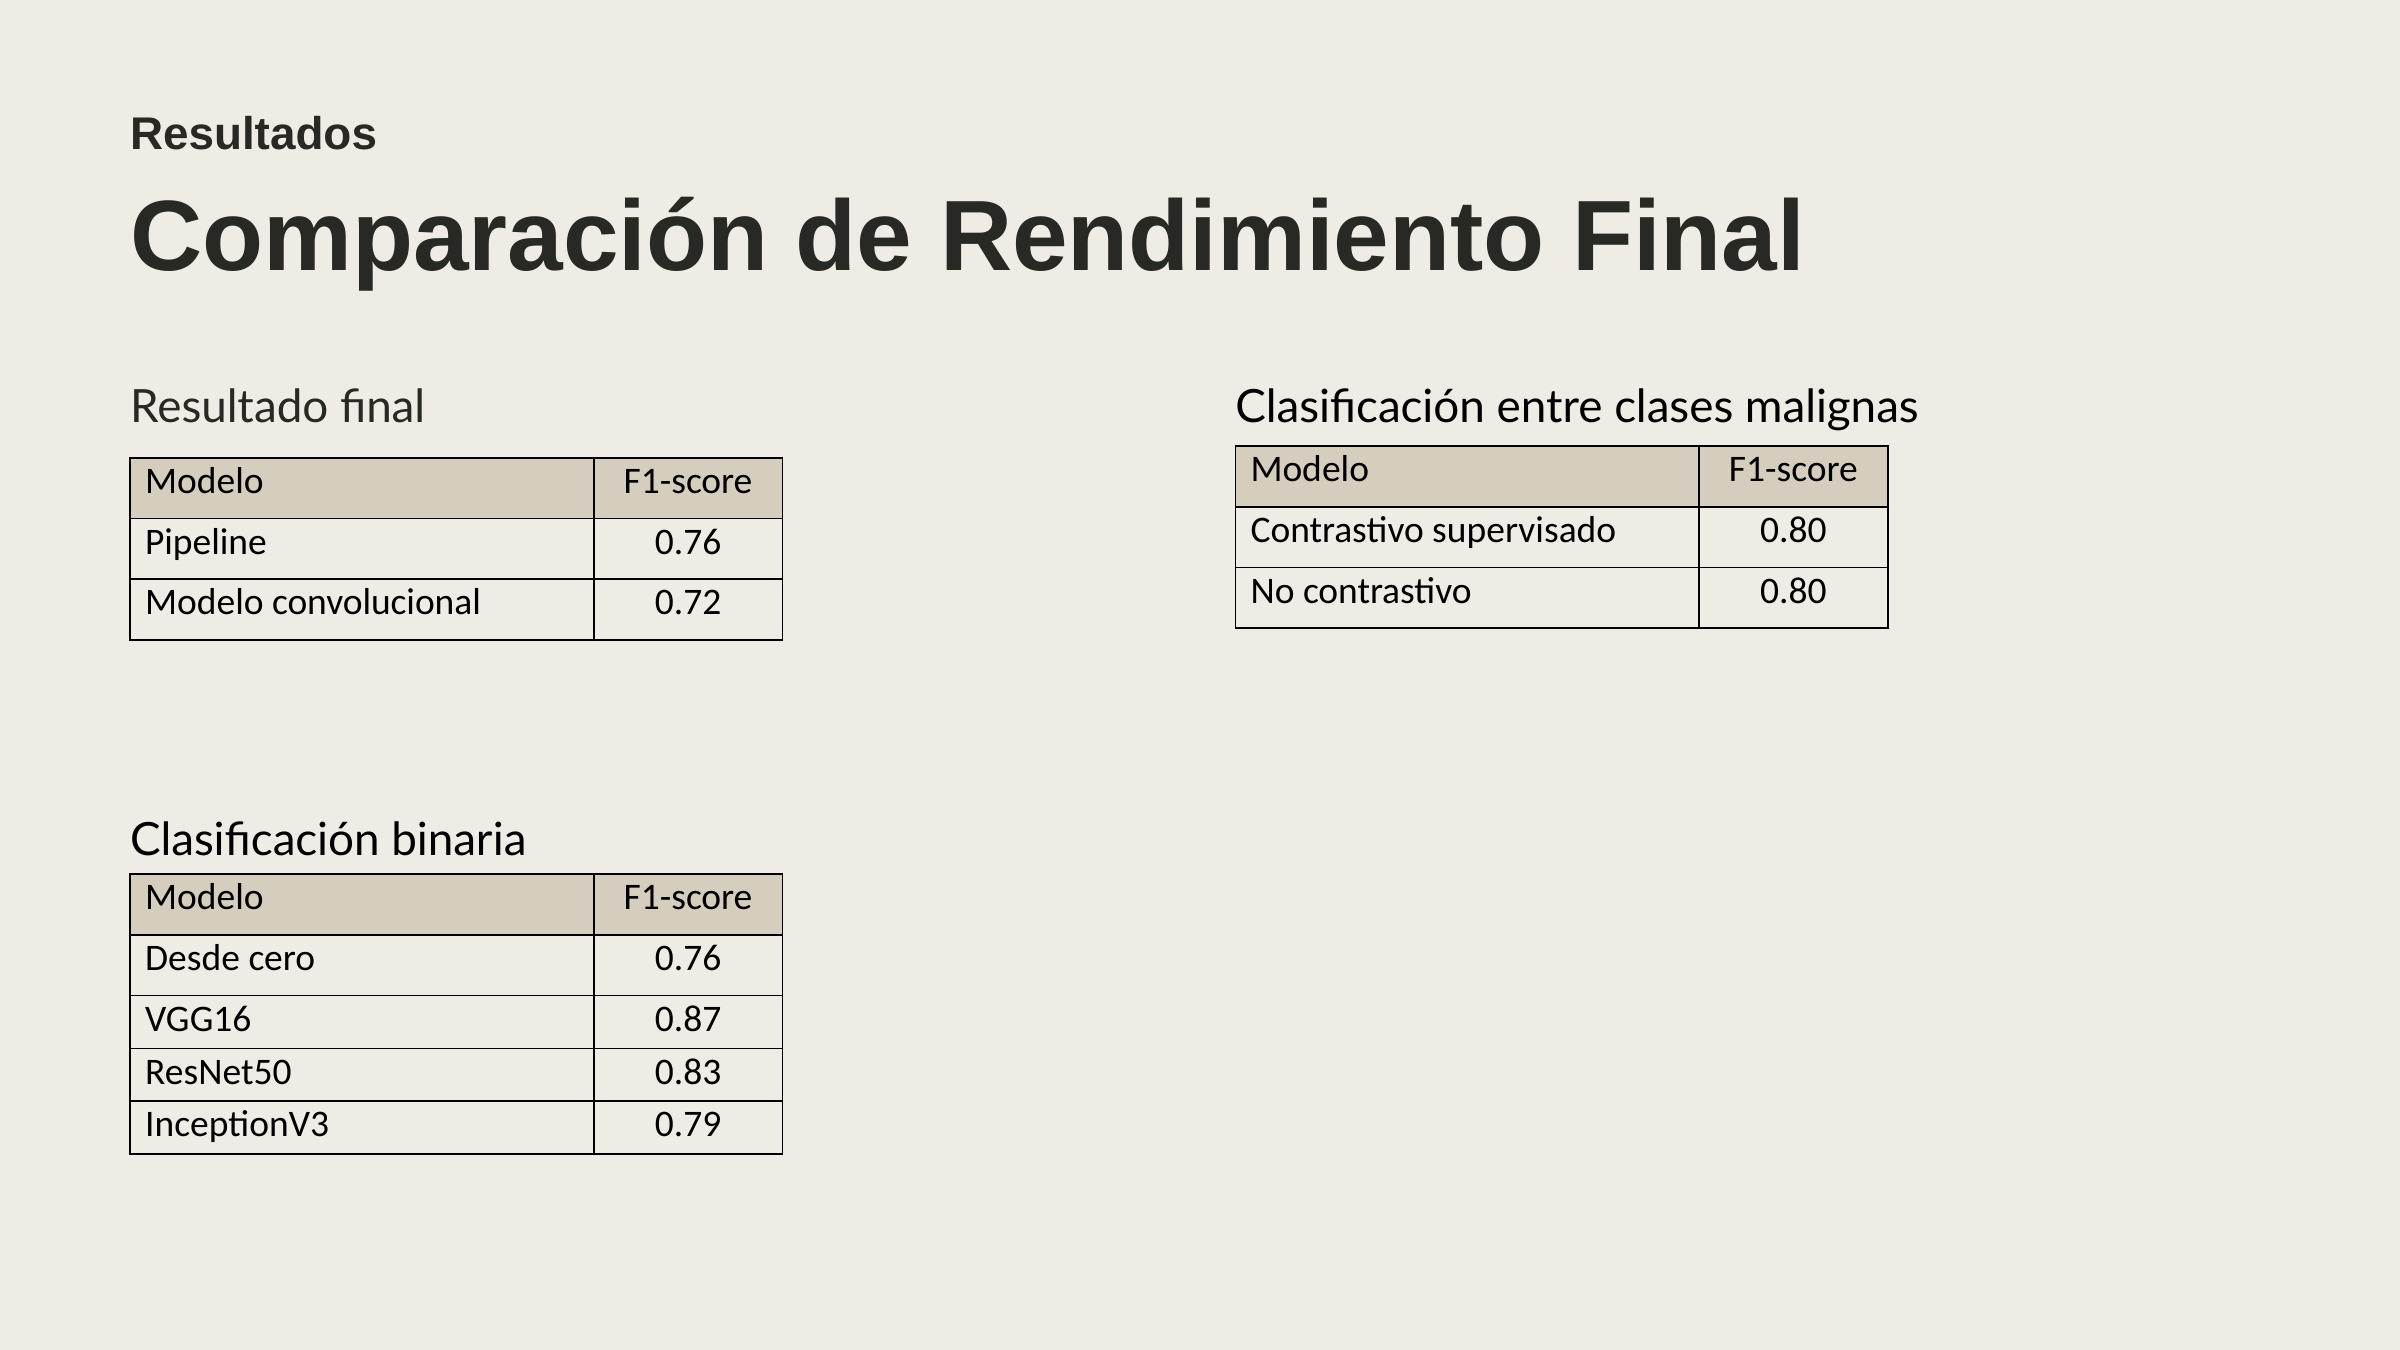

Resultados
Comparación de Rendimiento Final
Resultado final
Clasificación entre clases malignas
| Modelo | F1-score |
| --- | --- |
| Contrastivo supervisado | 0.80 |
| No contrastivo | 0.80 |
| Modelo | F1-score |
| --- | --- |
| Pipeline | 0.76 |
| Modelo convolucional | 0.72 |
Clasificación binaria
| Modelo | F1-score |
| --- | --- |
| Desde cero | 0.76 |
| VGG16 | 0.87 |
| ResNet50 | 0.83 |
| InceptionV3 | 0.79 |